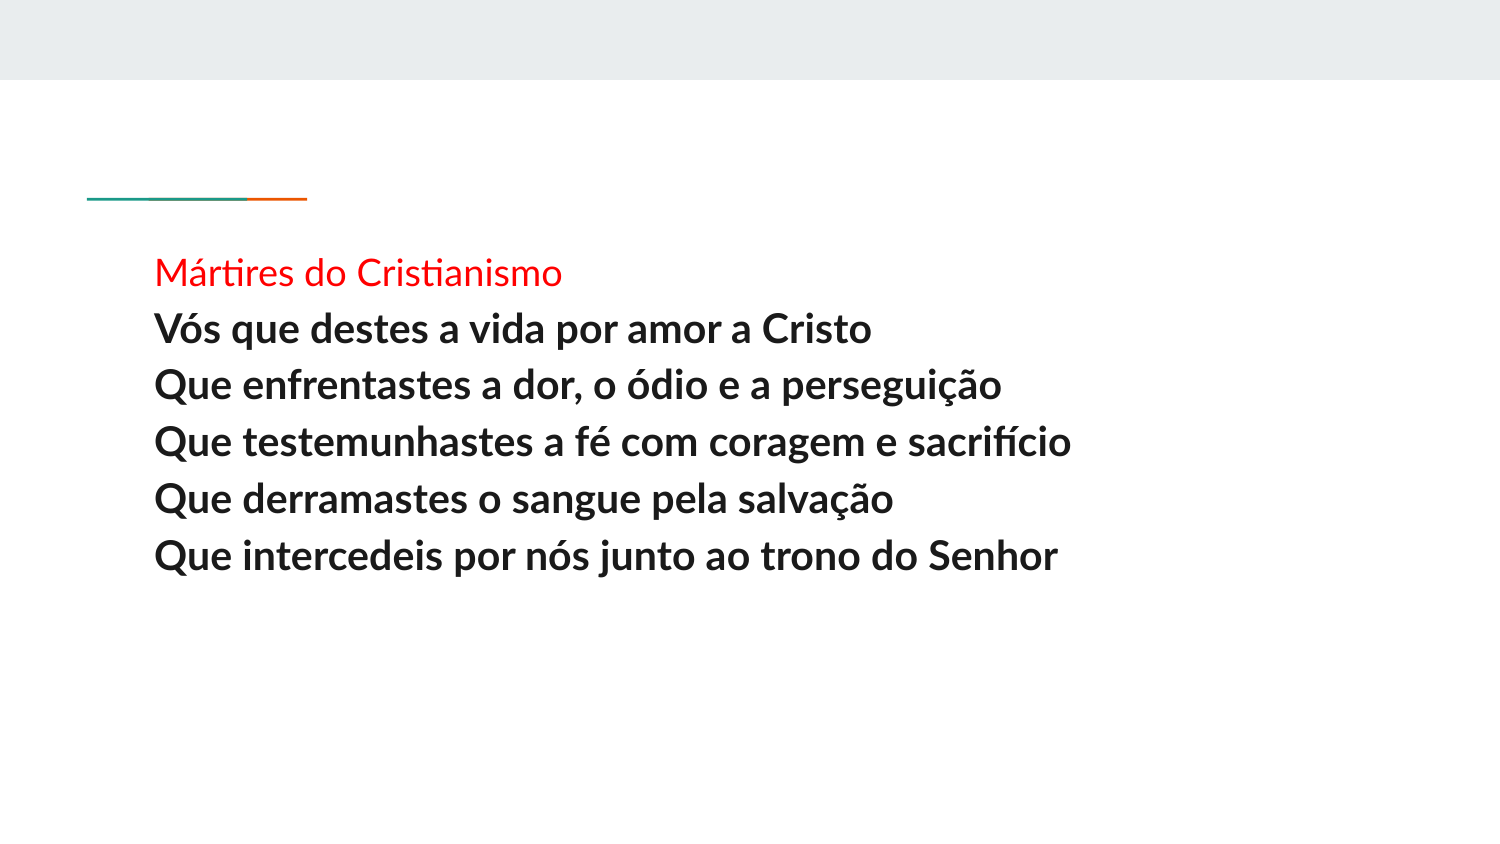

Mártires do Cristianismo
Vós que destes a vida por amor a Cristo
Que enfrentastes a dor, o ódio e a perseguição
Que testemunhastes a fé com coragem e sacrifício
Que derramastes o sangue pela salvação
Que intercedeis por nós junto ao trono do Senhor